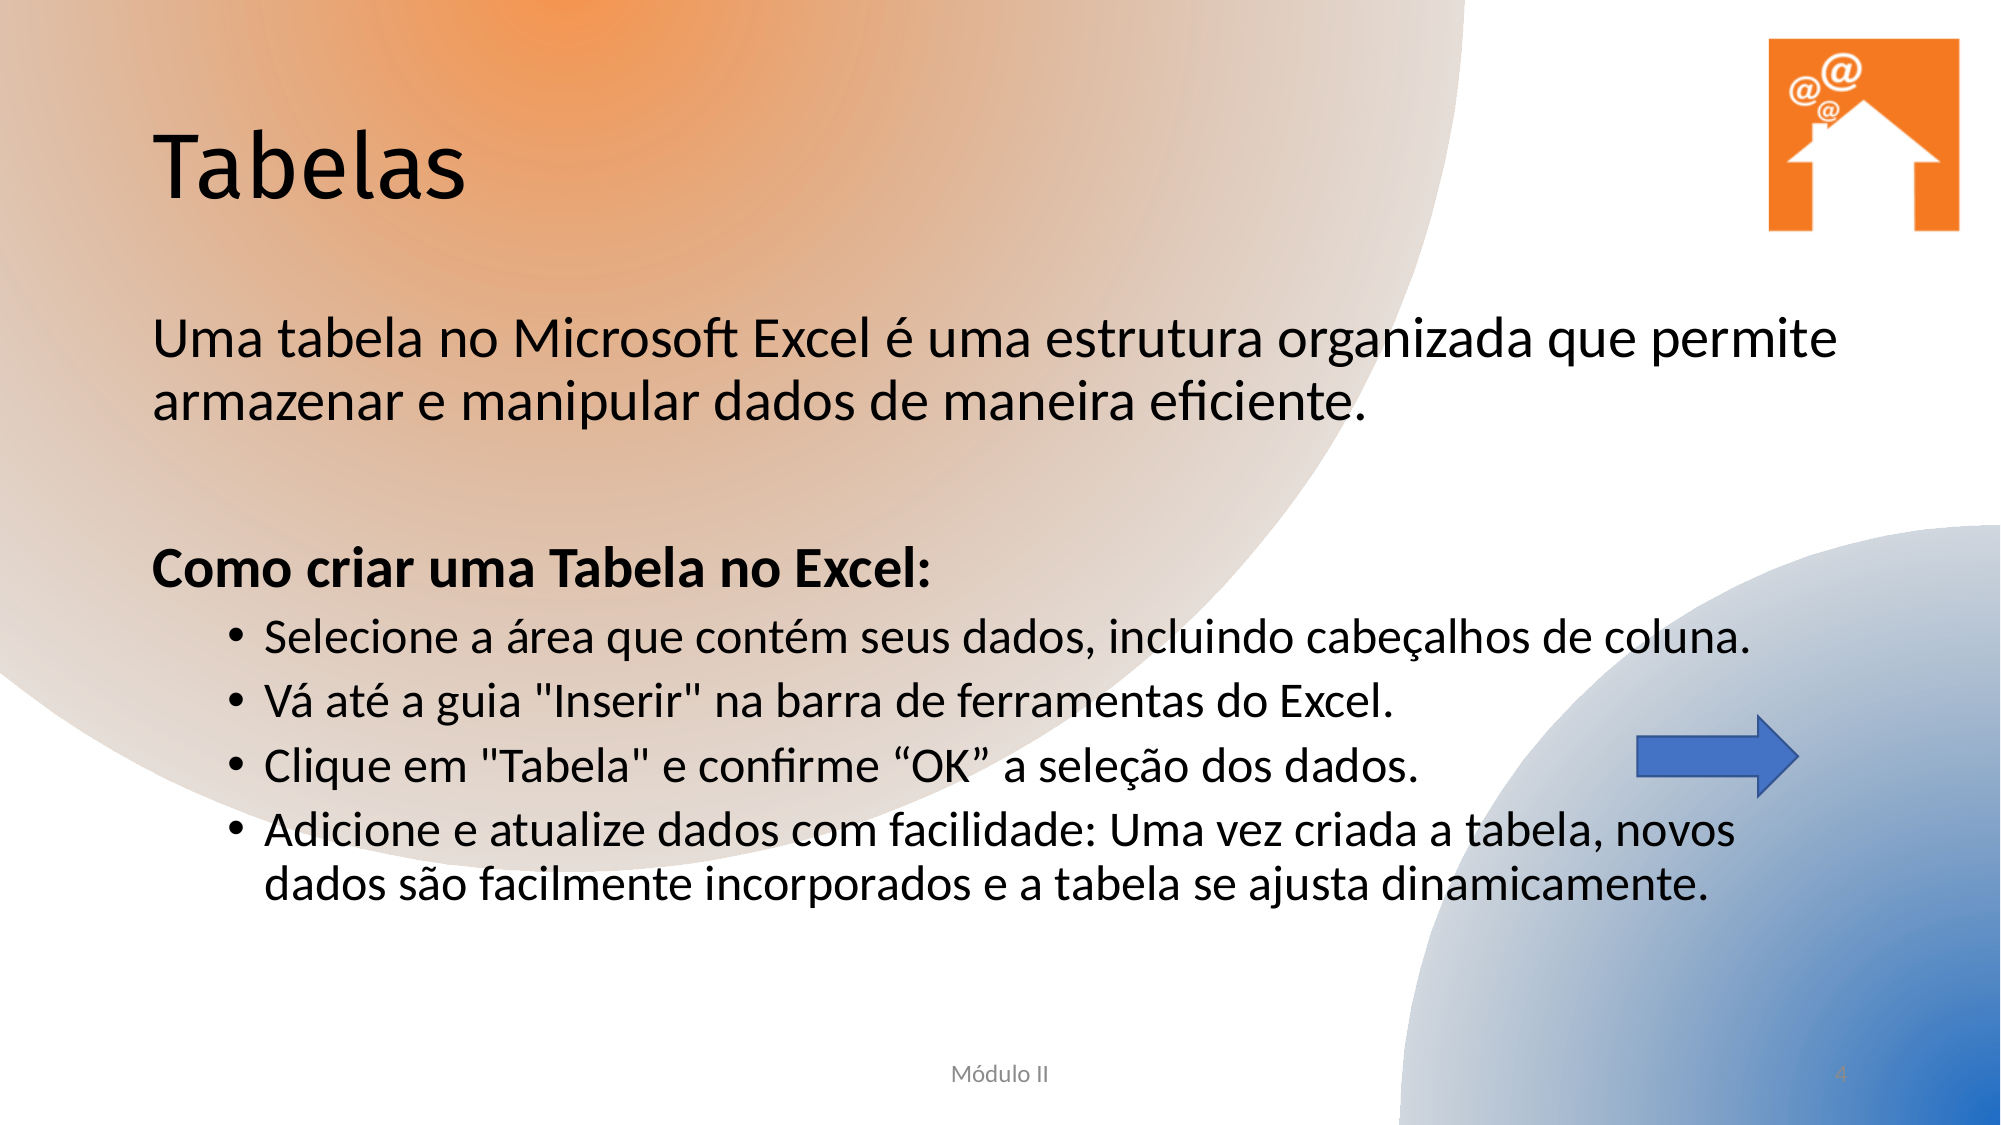

# Tabelas
Uma tabela no Microsoft Excel é uma estrutura organizada que permite armazenar e manipular dados de maneira eficiente.

Como criar uma Tabela no Excel:
Selecione a área que contém seus dados, incluindo cabeçalhos de coluna.
Vá até a guia "Inserir" na barra de ferramentas do Excel.
Clique em "Tabela" e confirme “OK” a seleção dos dados.
Adicione e atualize dados com facilidade: Uma vez criada a tabela, novos dados são facilmente incorporados e a tabela se ajusta dinamicamente.

Módulo II
4